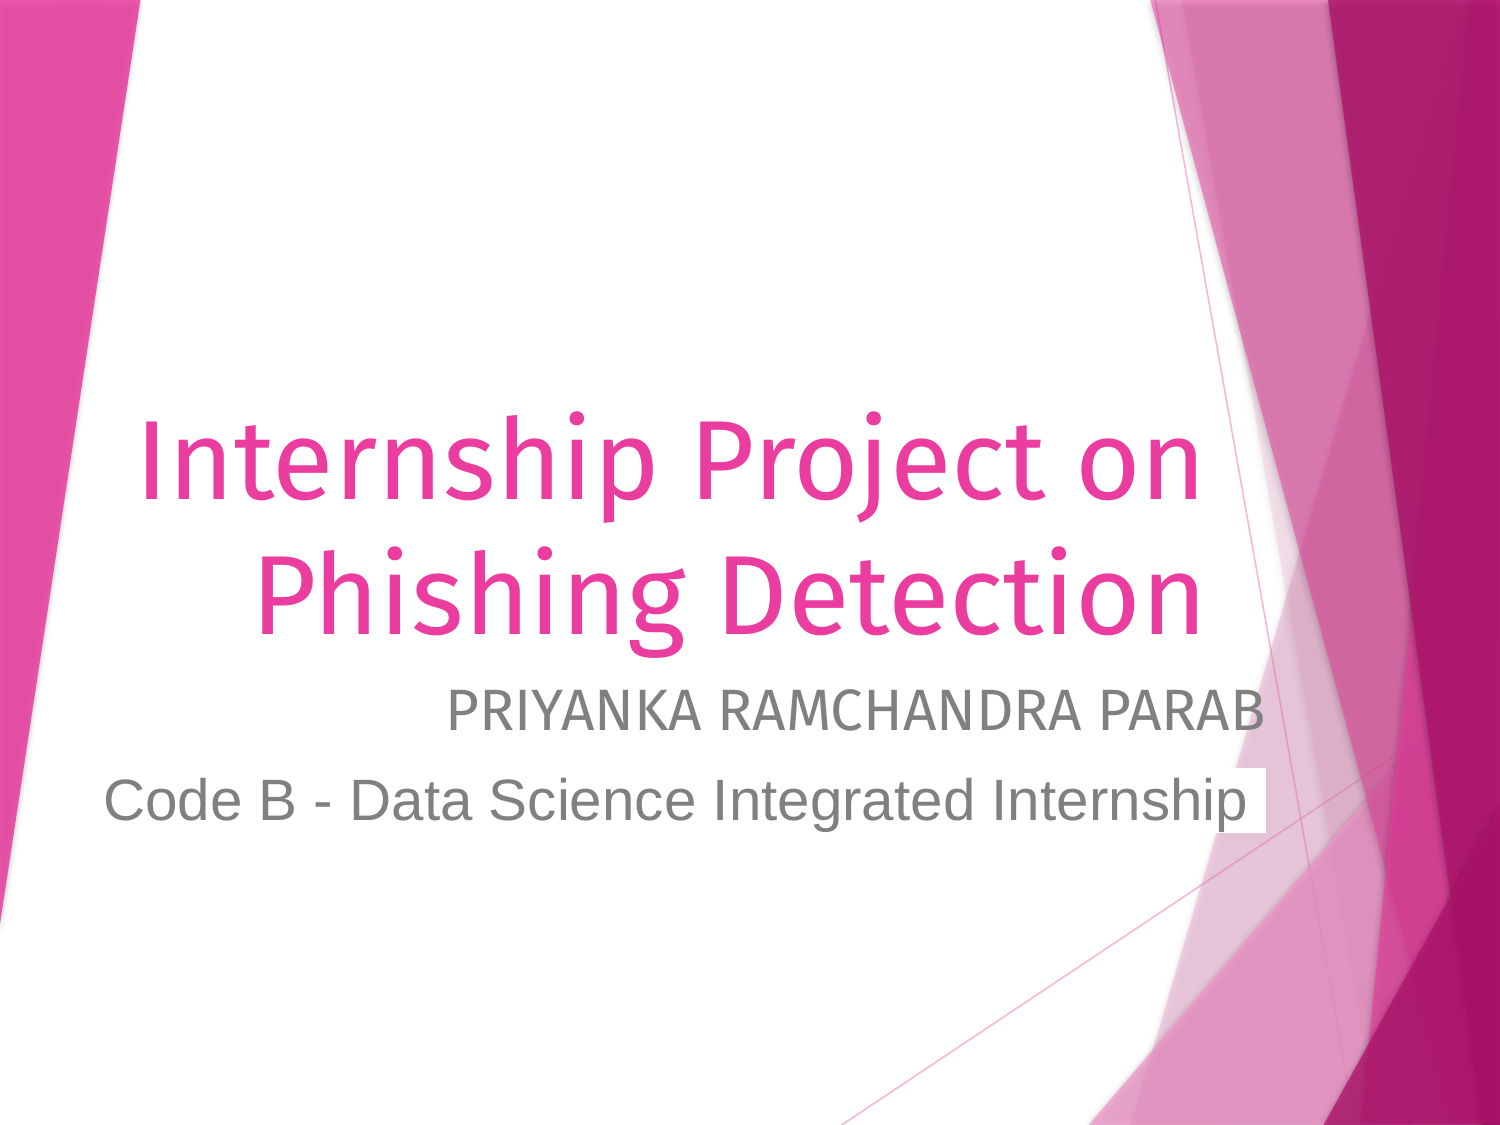

# Internship Project on Phishing Detection
PRIYANKA RAMCHANDRA PARAB
Code B - Data Science Integrated Internship